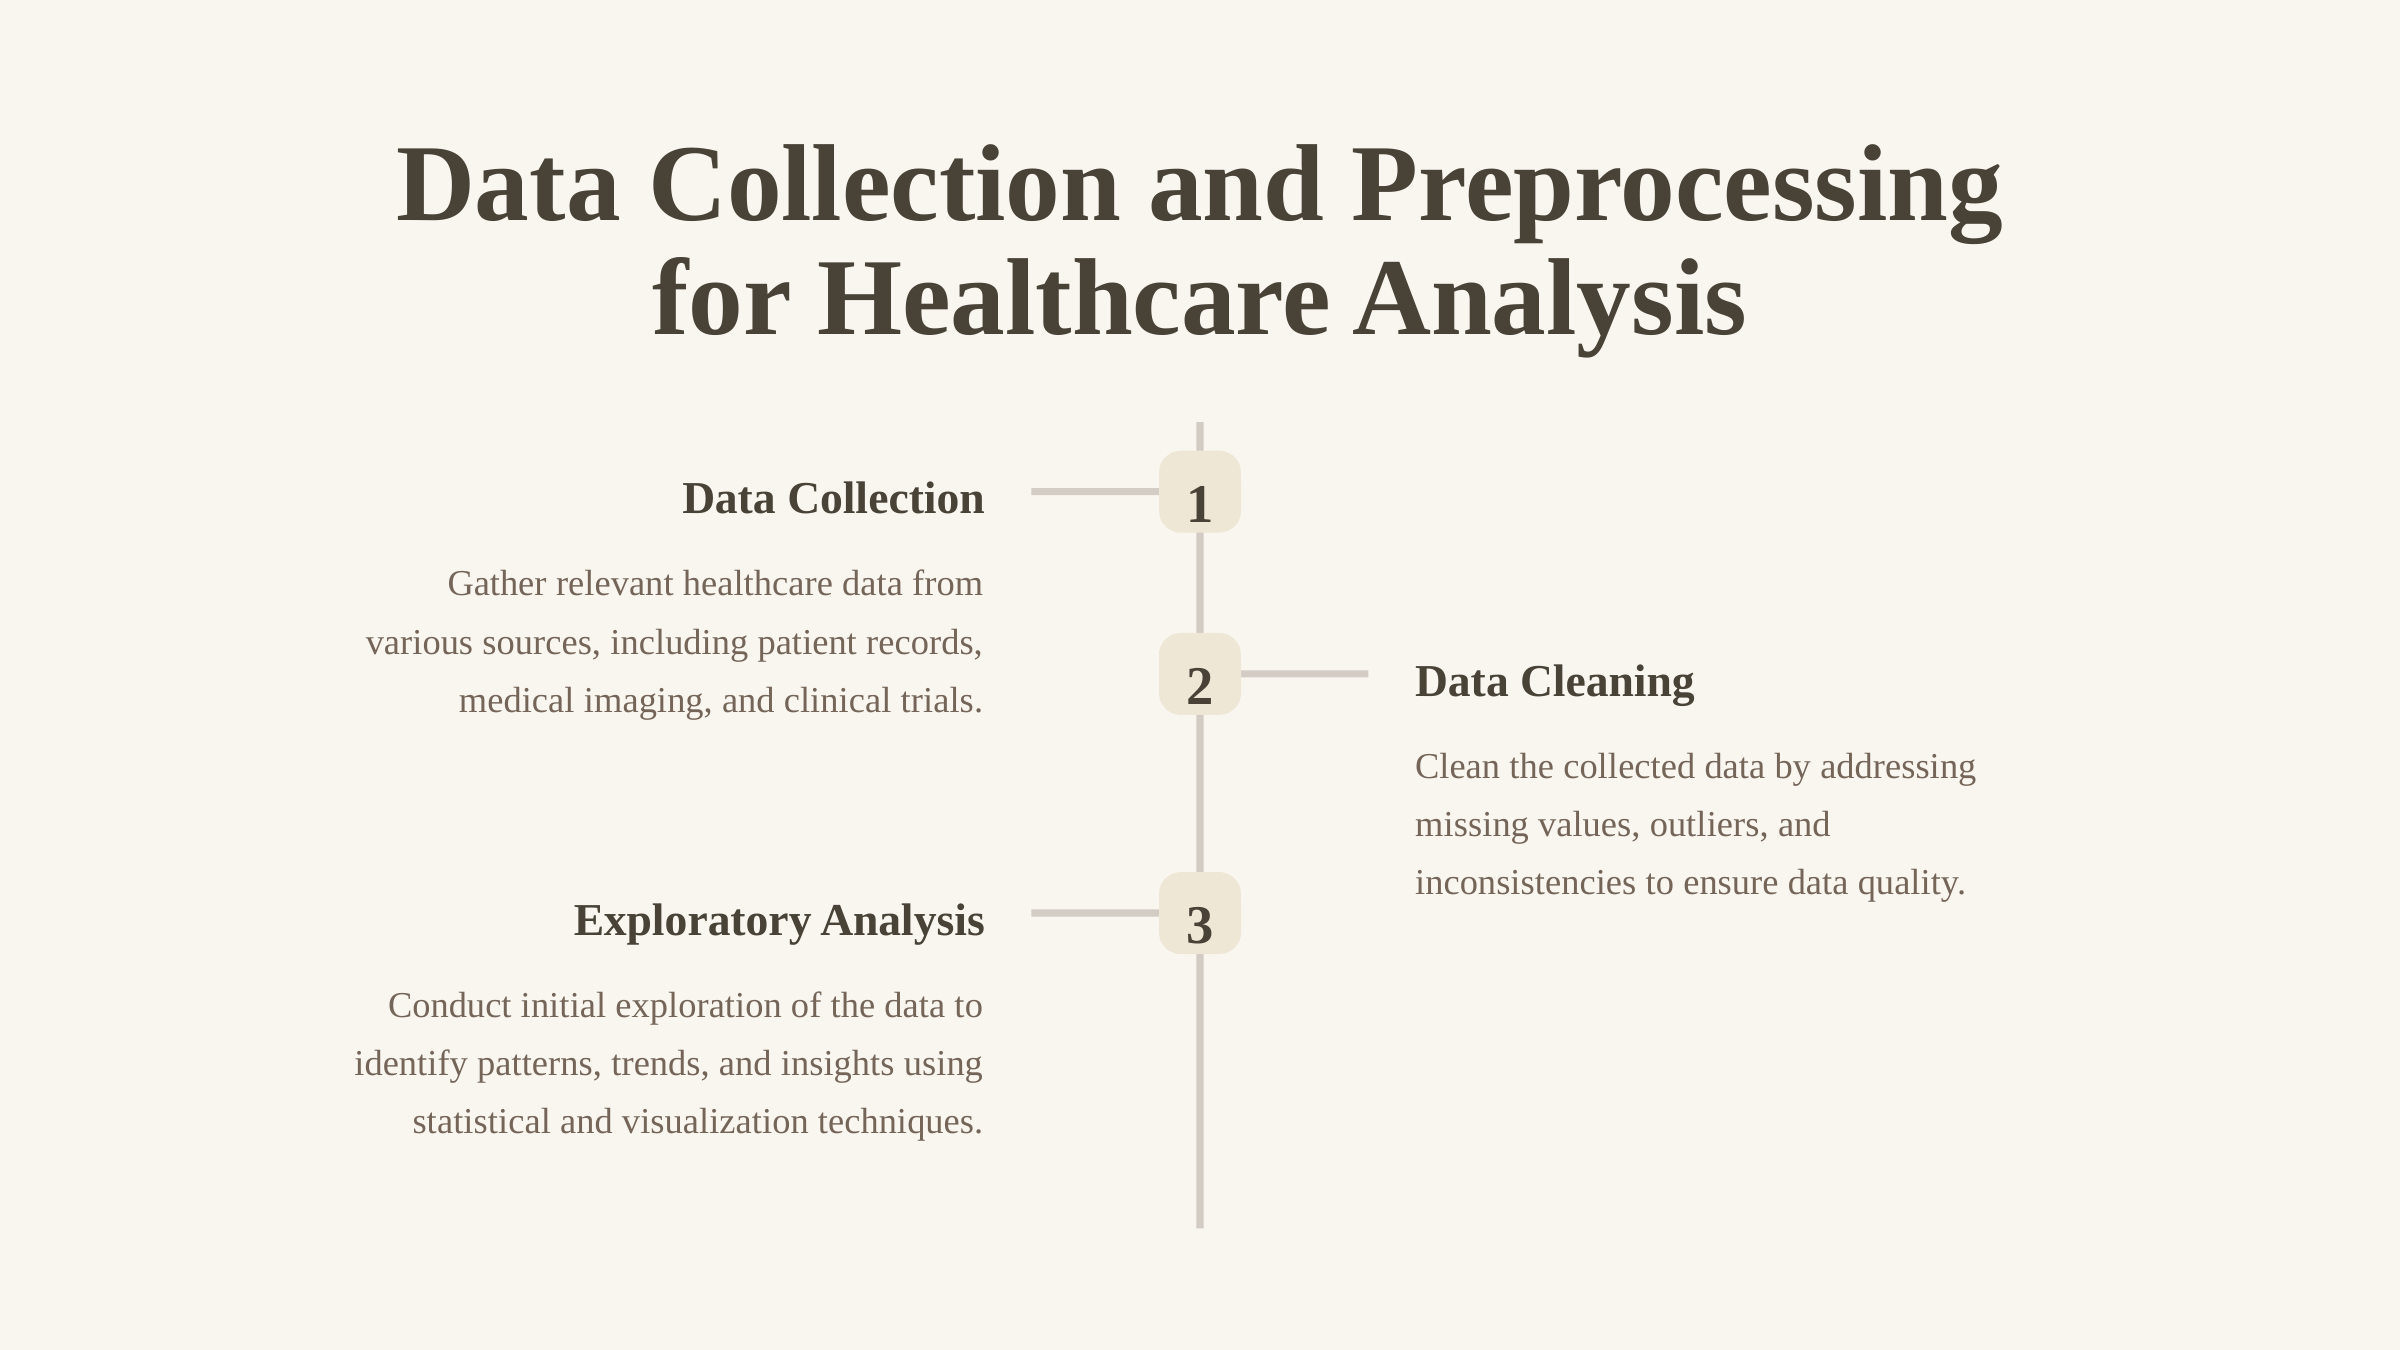

Data Collection and Preprocessing for Healthcare Analysis

1
Data Collection

Gather relevant healthcare data from various sources, including patient records, medical imaging, and clinical trials.

2
Data Cleaning

Clean the collected data by addressing missing values, outliers, and inconsistencies to ensure data quality.

3
Exploratory Analysis

Conduct initial exploration of the data to identify patterns, trends, and insights using statistical and visualization techniques.